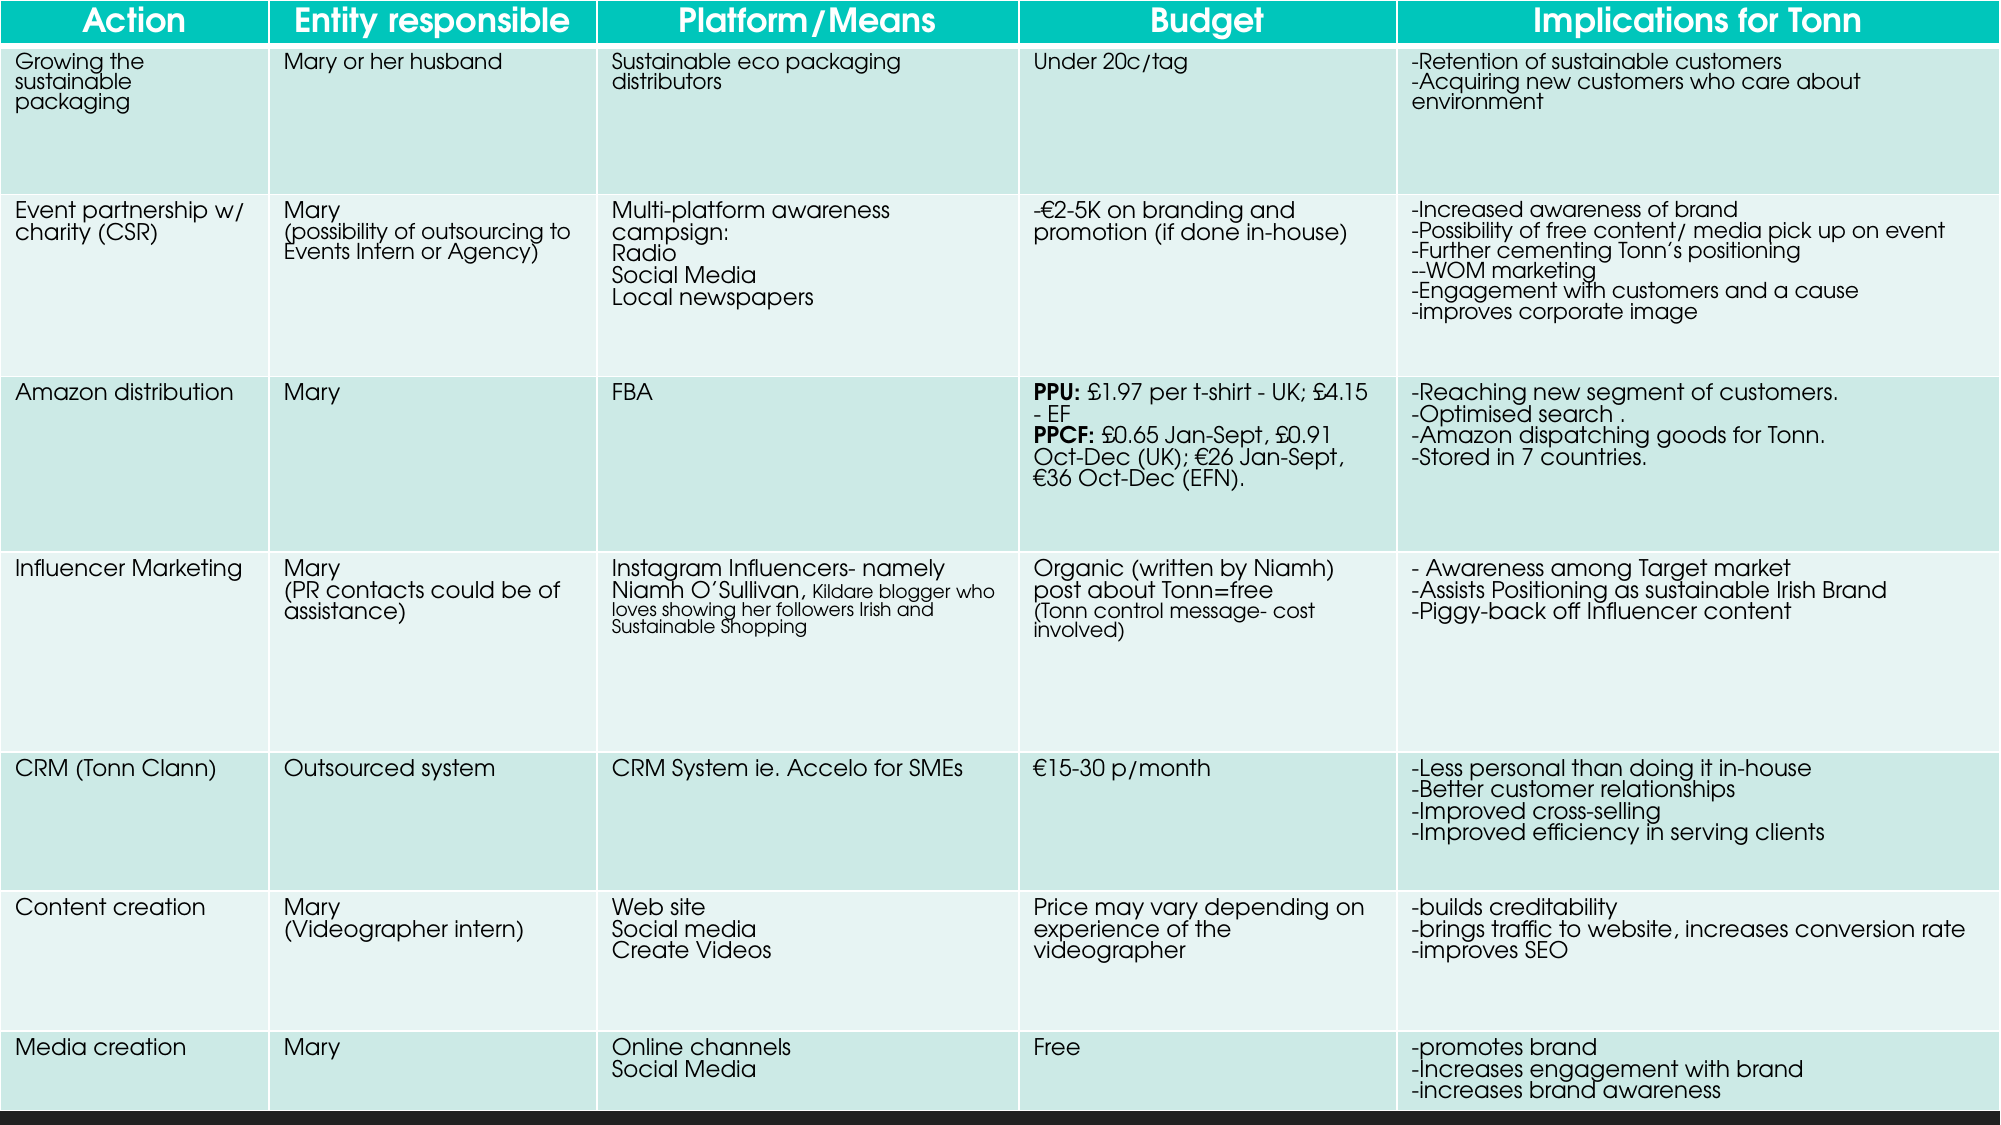

| Action | Entity responsible | Platform/Means | Budget | Implications for Tonn |
| --- | --- | --- | --- | --- |
| Growing the sustainable packaging | Mary or her husband | Sustainable eco packaging distributors | Under 20c/tag | -Retention of sustainable customers -Acquiring new customers who care about environment |
| Event partnership w/ charity (CSR) | Mary (possibility of outsourcing to Events Intern or Agency) | Multi-platform awareness campsign: Radio Social Media Local newspapers | -€2-5K on branding and promotion (if done in-house) | -Increased awareness of brand -Possibility of free content/ media pick up on event -Further cementing Tonn’s positioning --WOM marketing -Engagement with customers and a cause -improves corporate image |
| Amazon distribution | Mary | FBA | PPU: £1.97 per t-shirt - UK; £4.15 - EF PPCF: £0.65 Jan-Sept, £0.91 Oct-Dec (UK); €26 Jan-Sept, €36 Oct-Dec (EFN). | -Reaching new segment of customers. -Optimised search . -Amazon dispatching goods for Tonn. -Stored in 7 countries. |
| Influencer Marketing | Mary (PR contacts could be of assistance) | Instagram Influencers- namely Niamh O’Sullivan, Kildare blogger who loves showing her followers Irish and Sustainable Shopping | Organic (written by Niamh) post about Tonn=free (Tonn control message- cost involved) | - Awareness among Target market -Assists Positioning as sustainable Irish Brand -Piggy-back off Influencer content |
| CRM (Tonn Clann) | Outsourced system | CRM System ie. Accelo for SMEs | €15-30 p/month | -Less personal than doing it in-house -Better customer relationships -Improved cross-selling -Improved efficiency in serving clients |
| Content creation | Mary (Videographer intern) | Web site Social media Create Videos | Price may vary depending on experience of the videographer | -builds creditability -brings traffic to website, increases conversion rate -improves SEO |
| Media creation | Mary | Online channels Social Media | Free | -promotes brand -Increases engagement with brand -increases brand awareness |